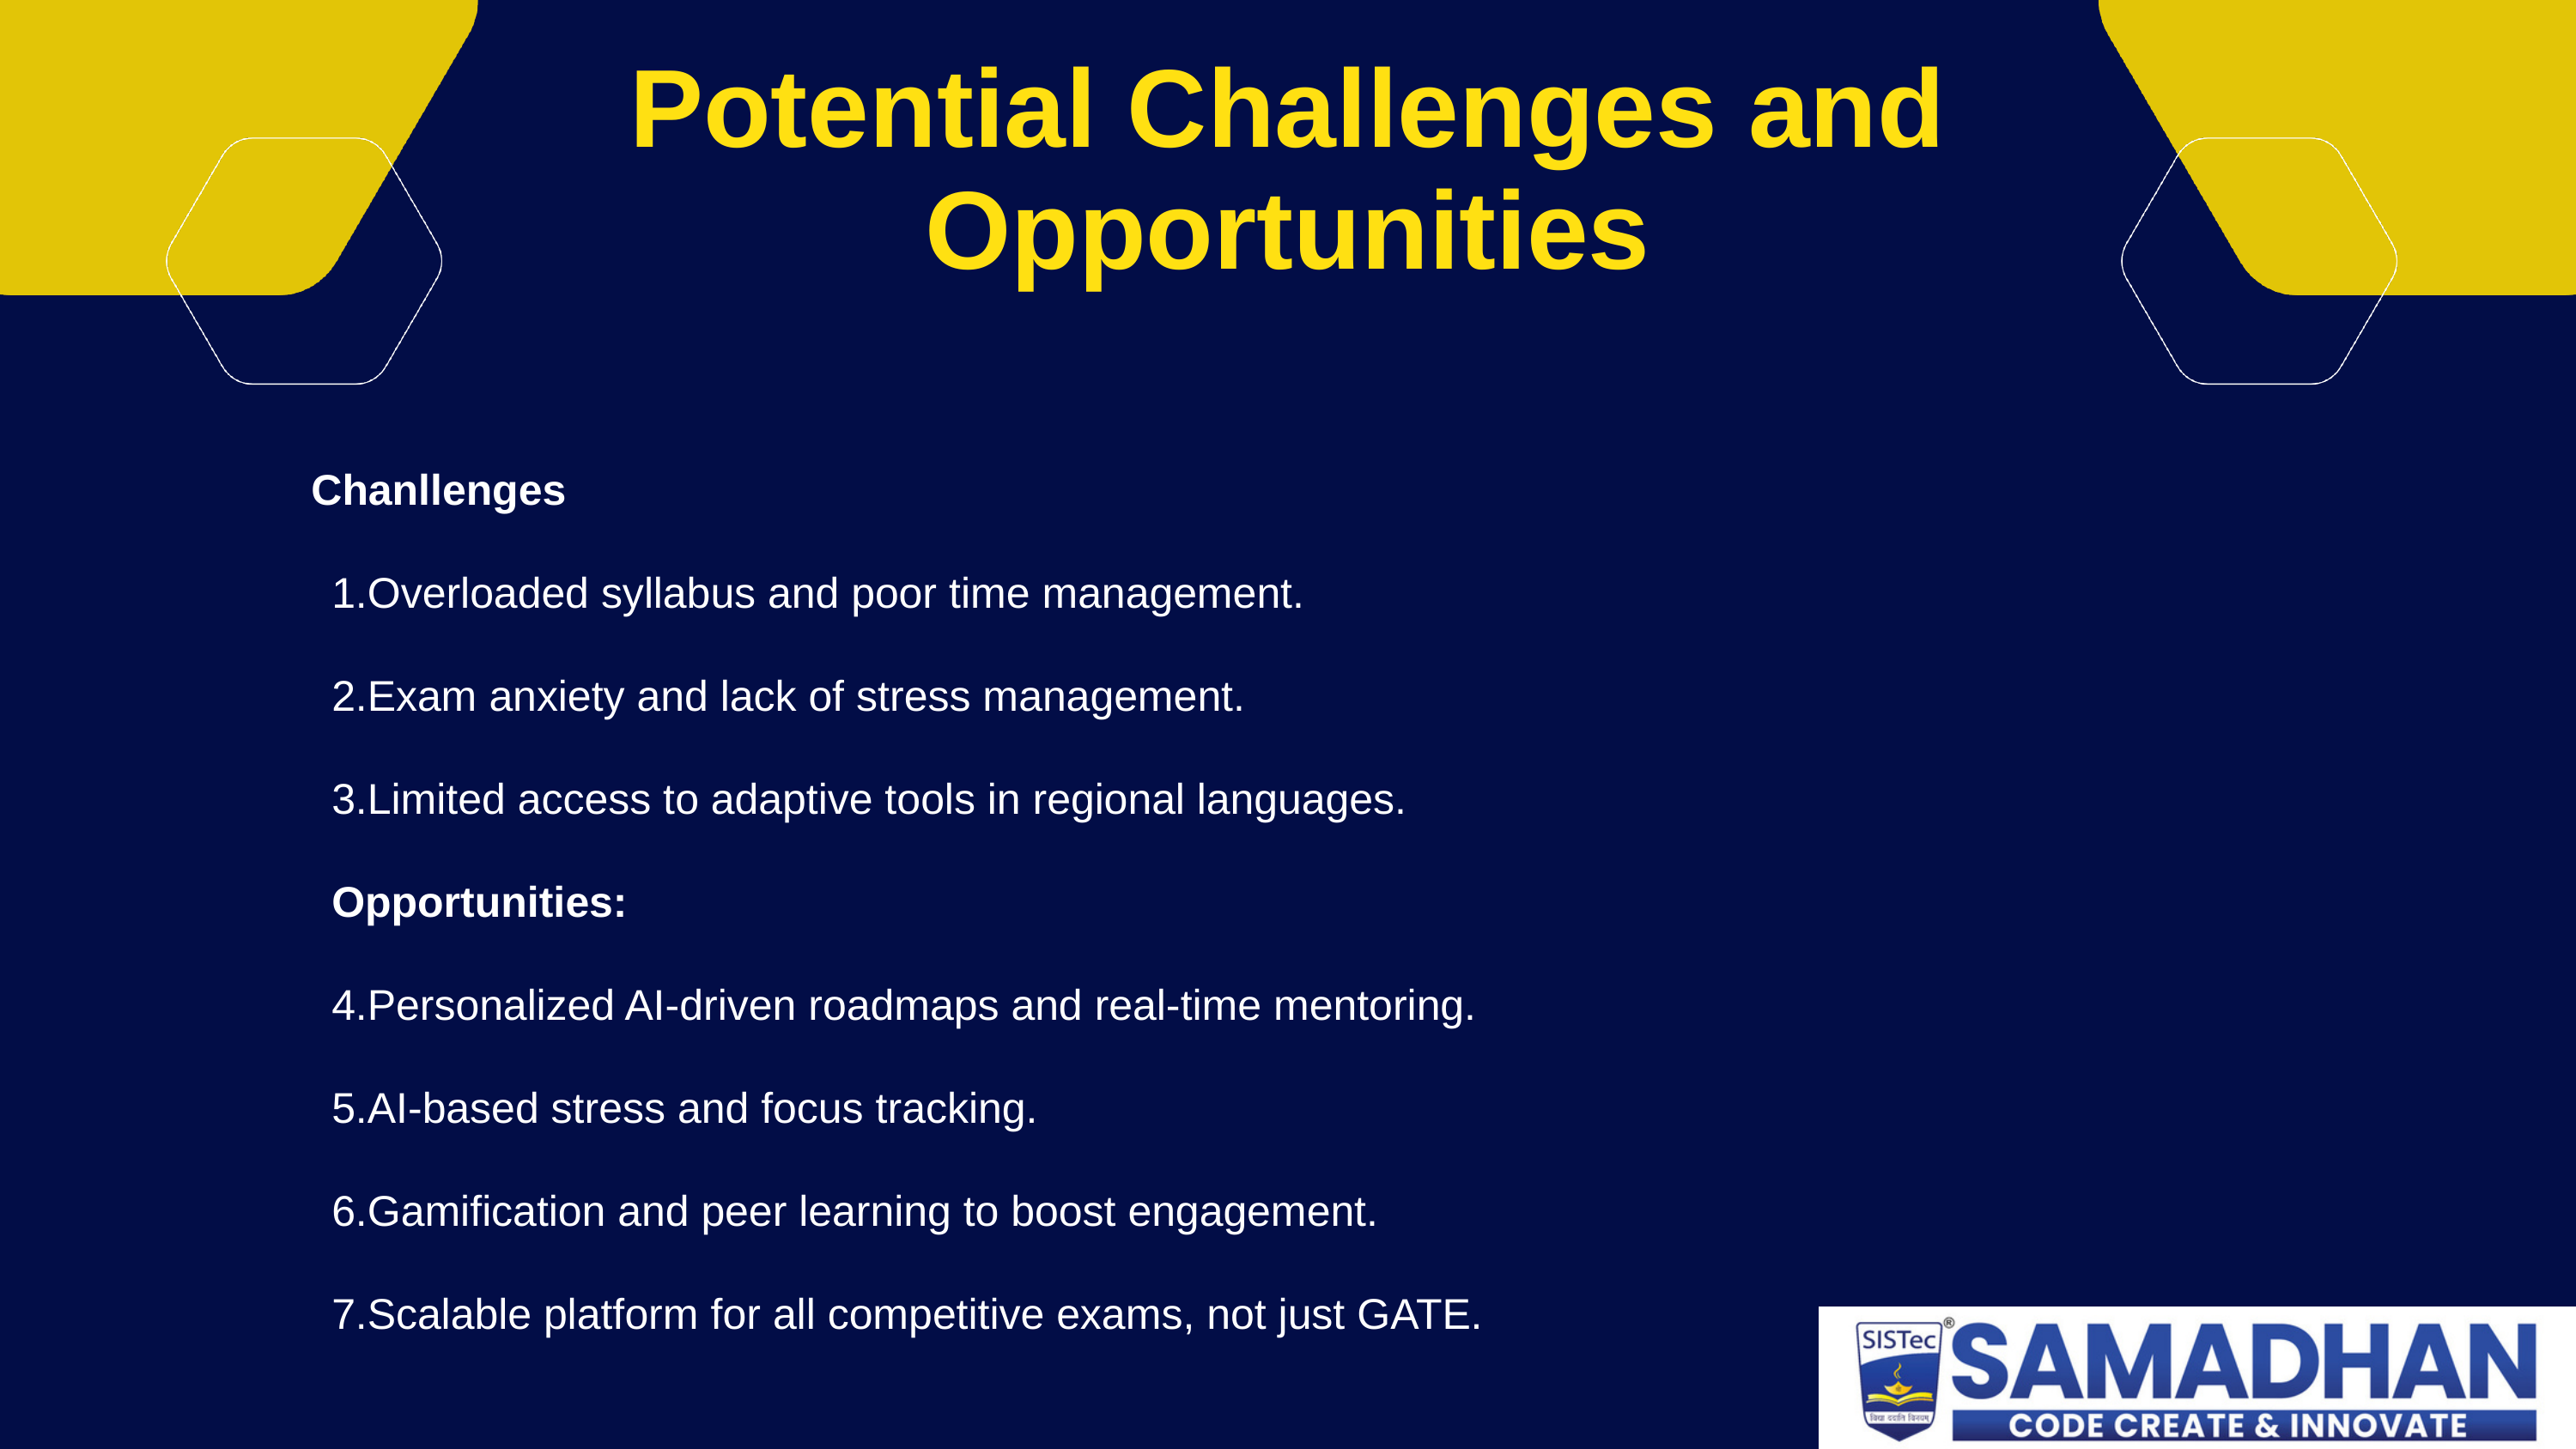

Potential Challenges and Opportunities

Chanllenges

Overloaded syllabus and poor time management.

Exam anxiety and lack of stress management.

Limited access to adaptive tools in regional languages.

Opportunities:

Personalized AI-driven roadmaps and real-time mentoring.

AI-based stress and focus tracking.

Gamification and peer learning to boost engagement.

Scalable platform for all competitive exams, not just GATE.